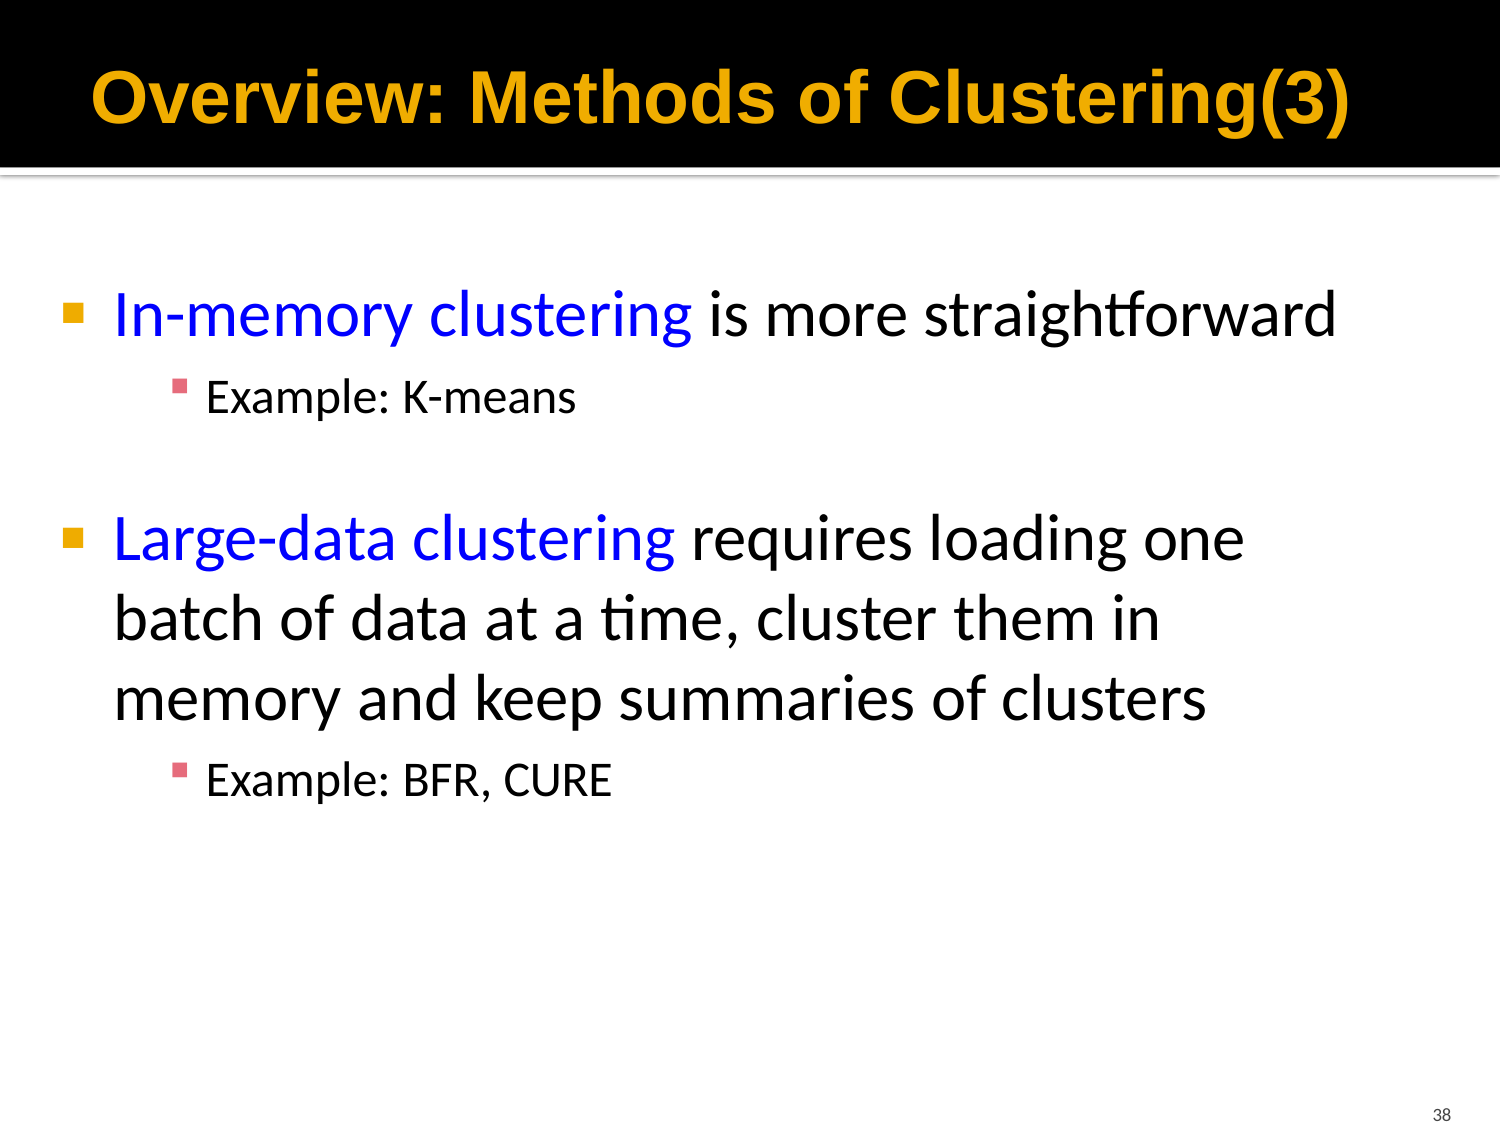

# Overview: Methods of Clustering(3)
In-memory clustering is more straightforward
Example: K-means

Large-data clustering requires loading one batch of data at a time, cluster them in memory and keep summaries of clusters
Example: BFR, CURE
38